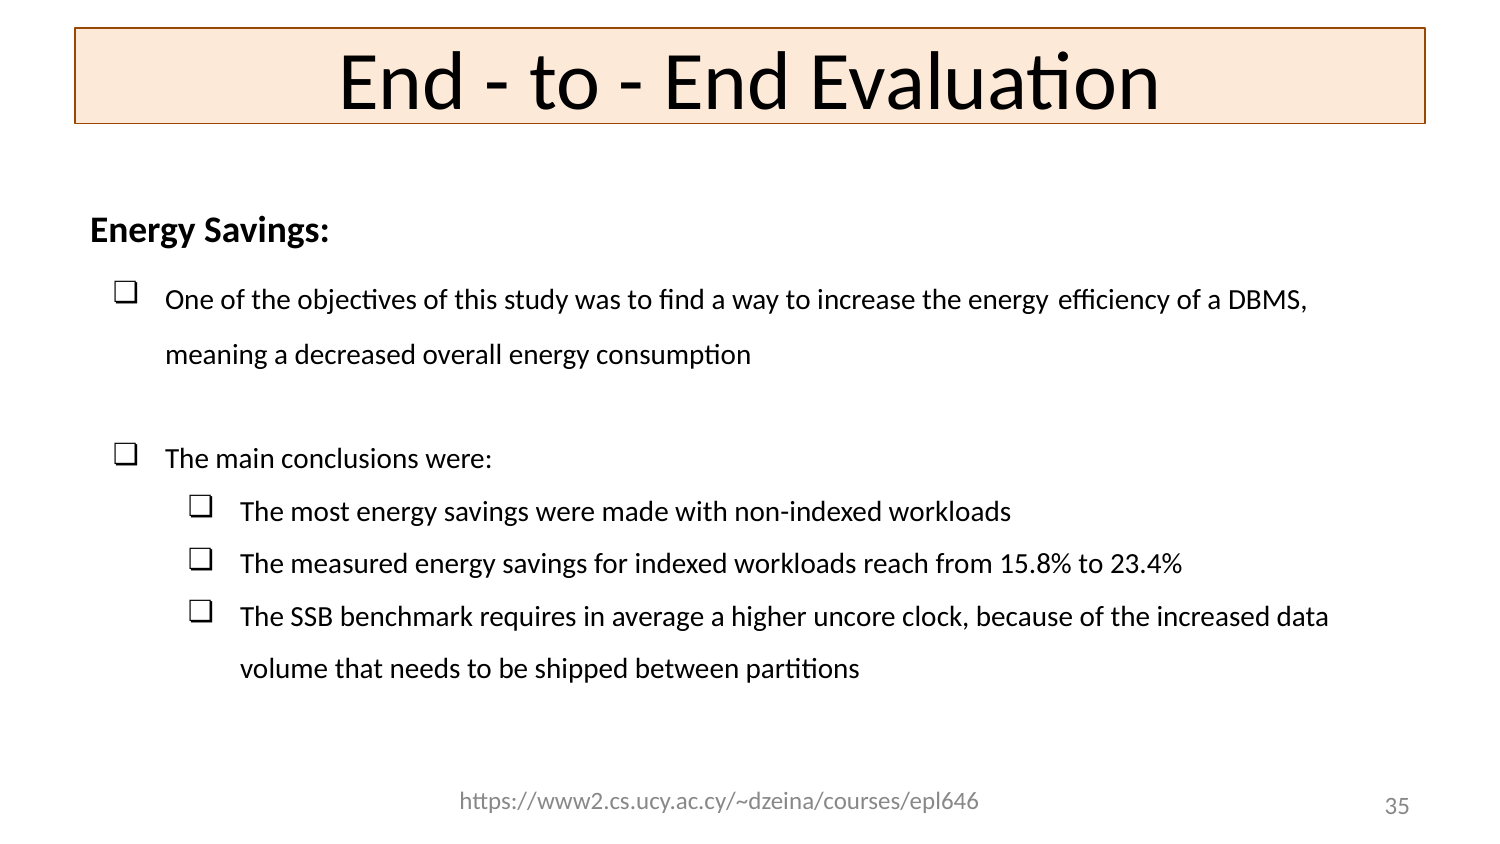

# End - to - End Evaluation
Energy Savings:
One of the objectives of this study was to find a way to increase the energy efficiency of a DBMS, meaning a decreased overall energy consumption

The main conclusions were:
The most energy savings were made with non-indexed workloads
The measured energy savings for indexed workloads reach from 15.8% to 23.4%
The SSB benchmark requires in average a higher uncore clock, because of the increased data volume that needs to be shipped between partitions
https://www2.cs.ucy.ac.cy/~dzeina/courses/epl646
35